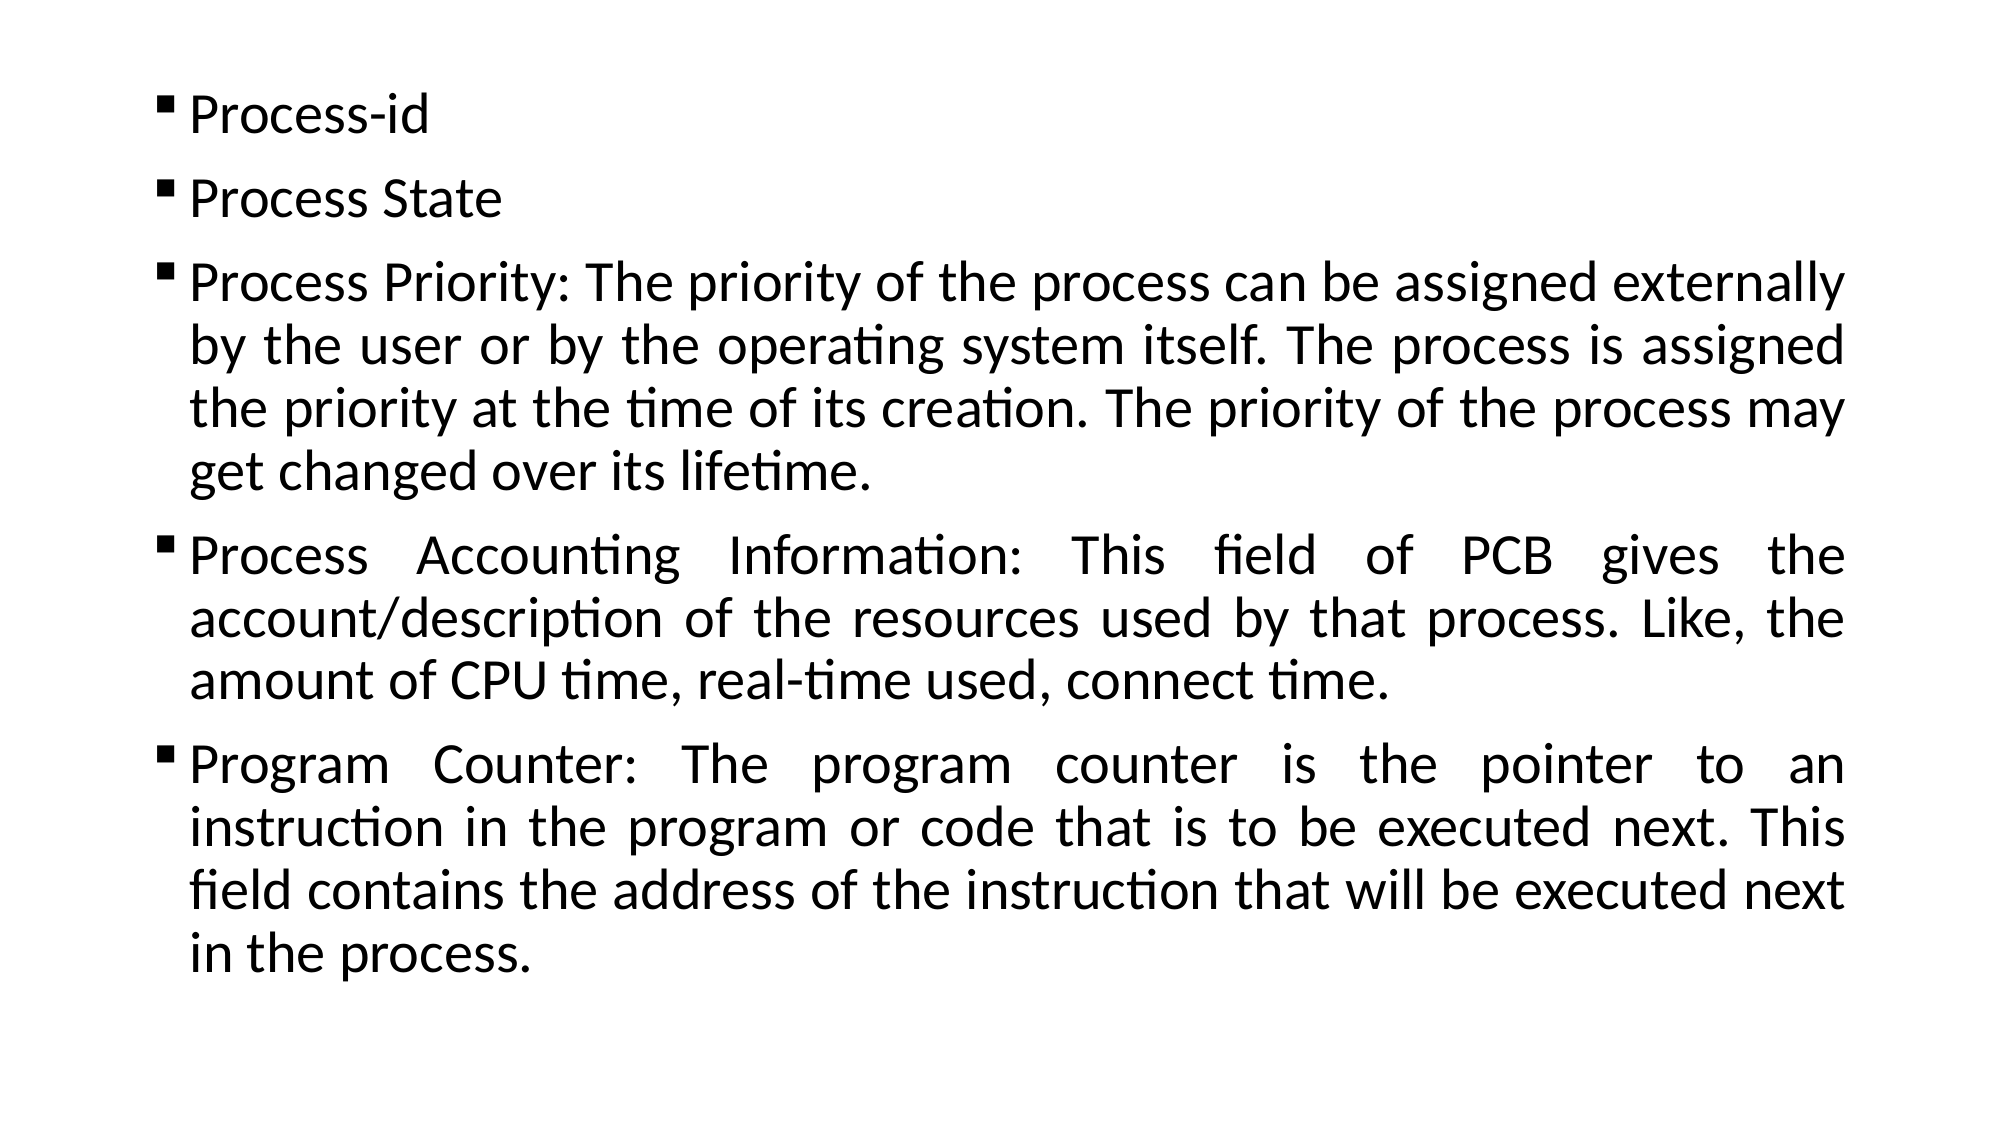

Process-id
Process State
Process Priority: The priority of the process can be assigned externally by the user or by the operating system itself. The process is assigned the priority at the time of its creation. The priority of the process may get changed over its lifetime.
Process Accounting Information: This field of PCB gives the account/description of the resources used by that process. Like, the amount of CPU time, real-time used, connect time.
Program Counter: The program counter is the pointer to an instruction in the program or code that is to be executed next. This field contains the address of the instruction that will be executed next in the process.